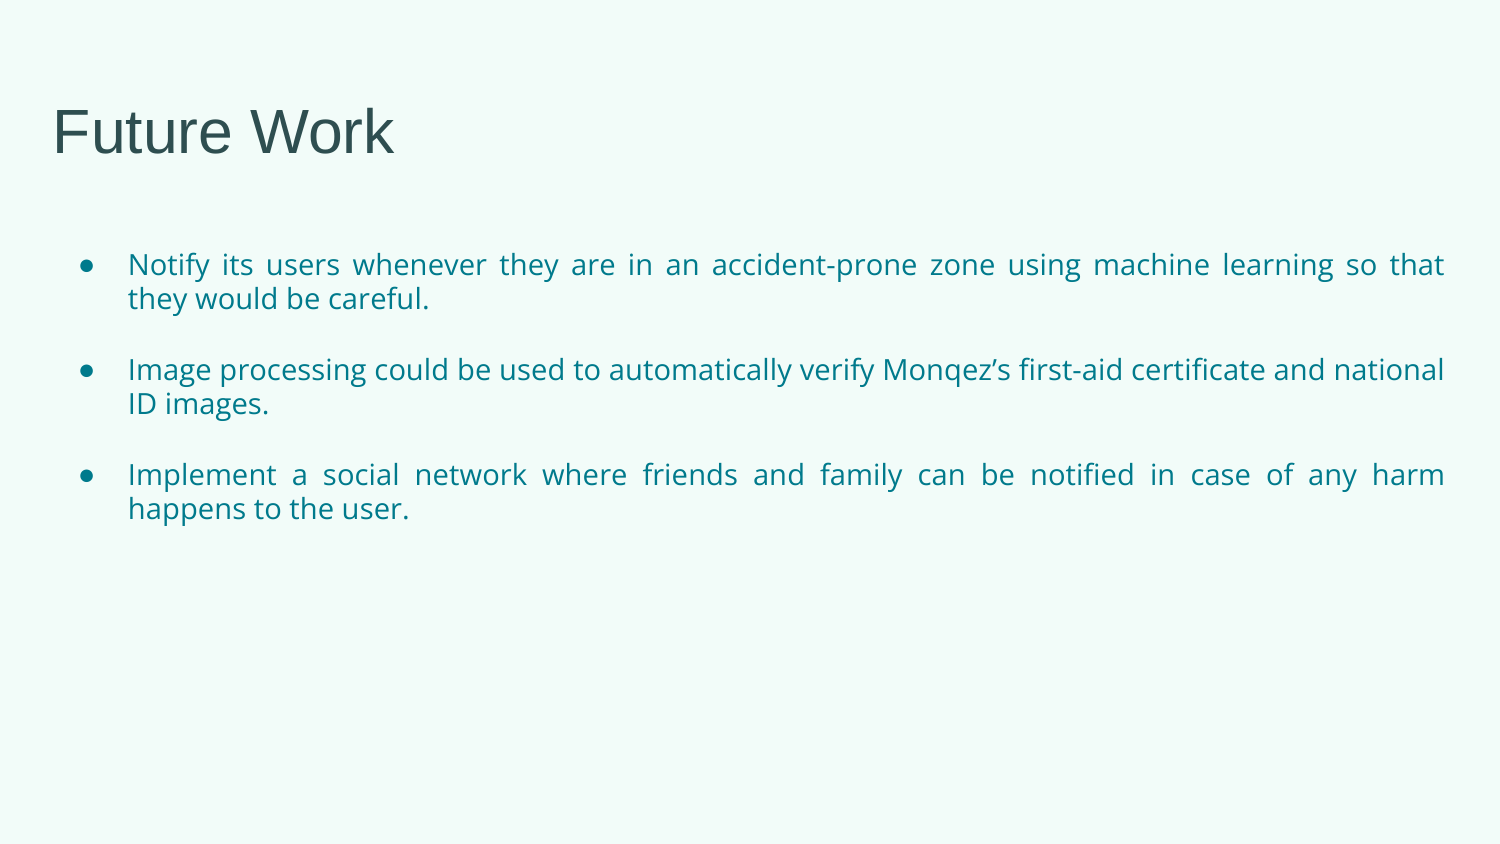

# Future Work
Notify its users whenever they are in an accident-prone zone using machine learning so that they would be careful.

Image processing could be used to automatically verify Monqez’s first-aid certificate and national ID images.

Implement a social network where friends and family can be notified in case of any harm happens to the user.